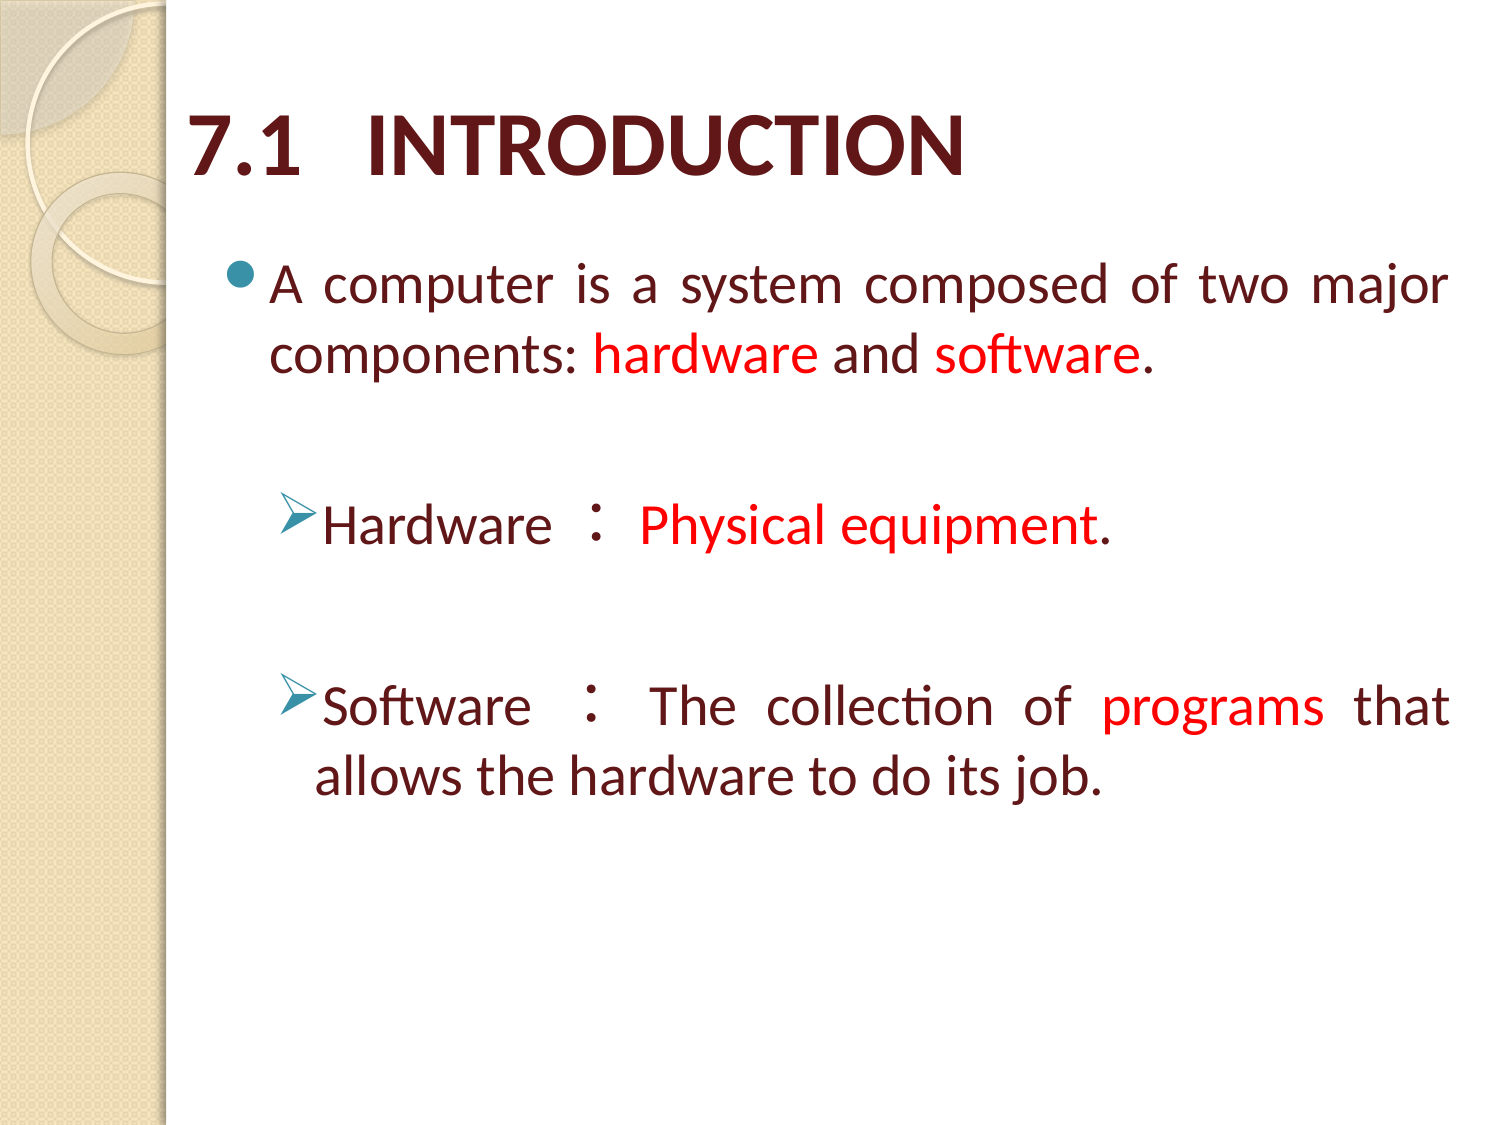

# 7.1   INTRODUCTION
A computer is a system composed of two major components: hardware and software.

Hardware：Physical equipment.

Software：The collection of programs that allows the hardware to do its job.